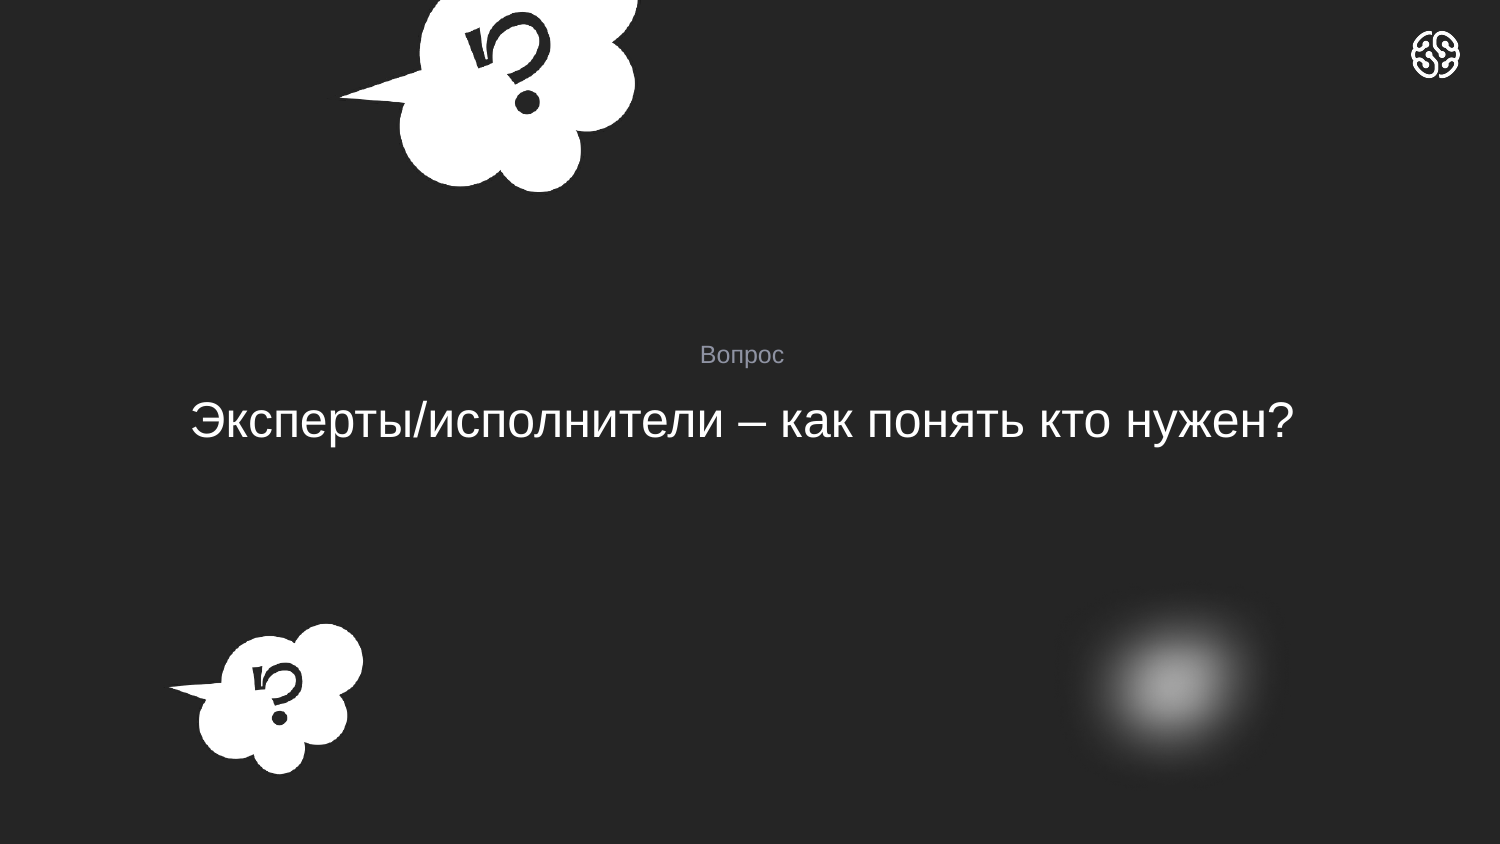

Вопрос
# Эксперты/исполнители – как понять кто нужен?